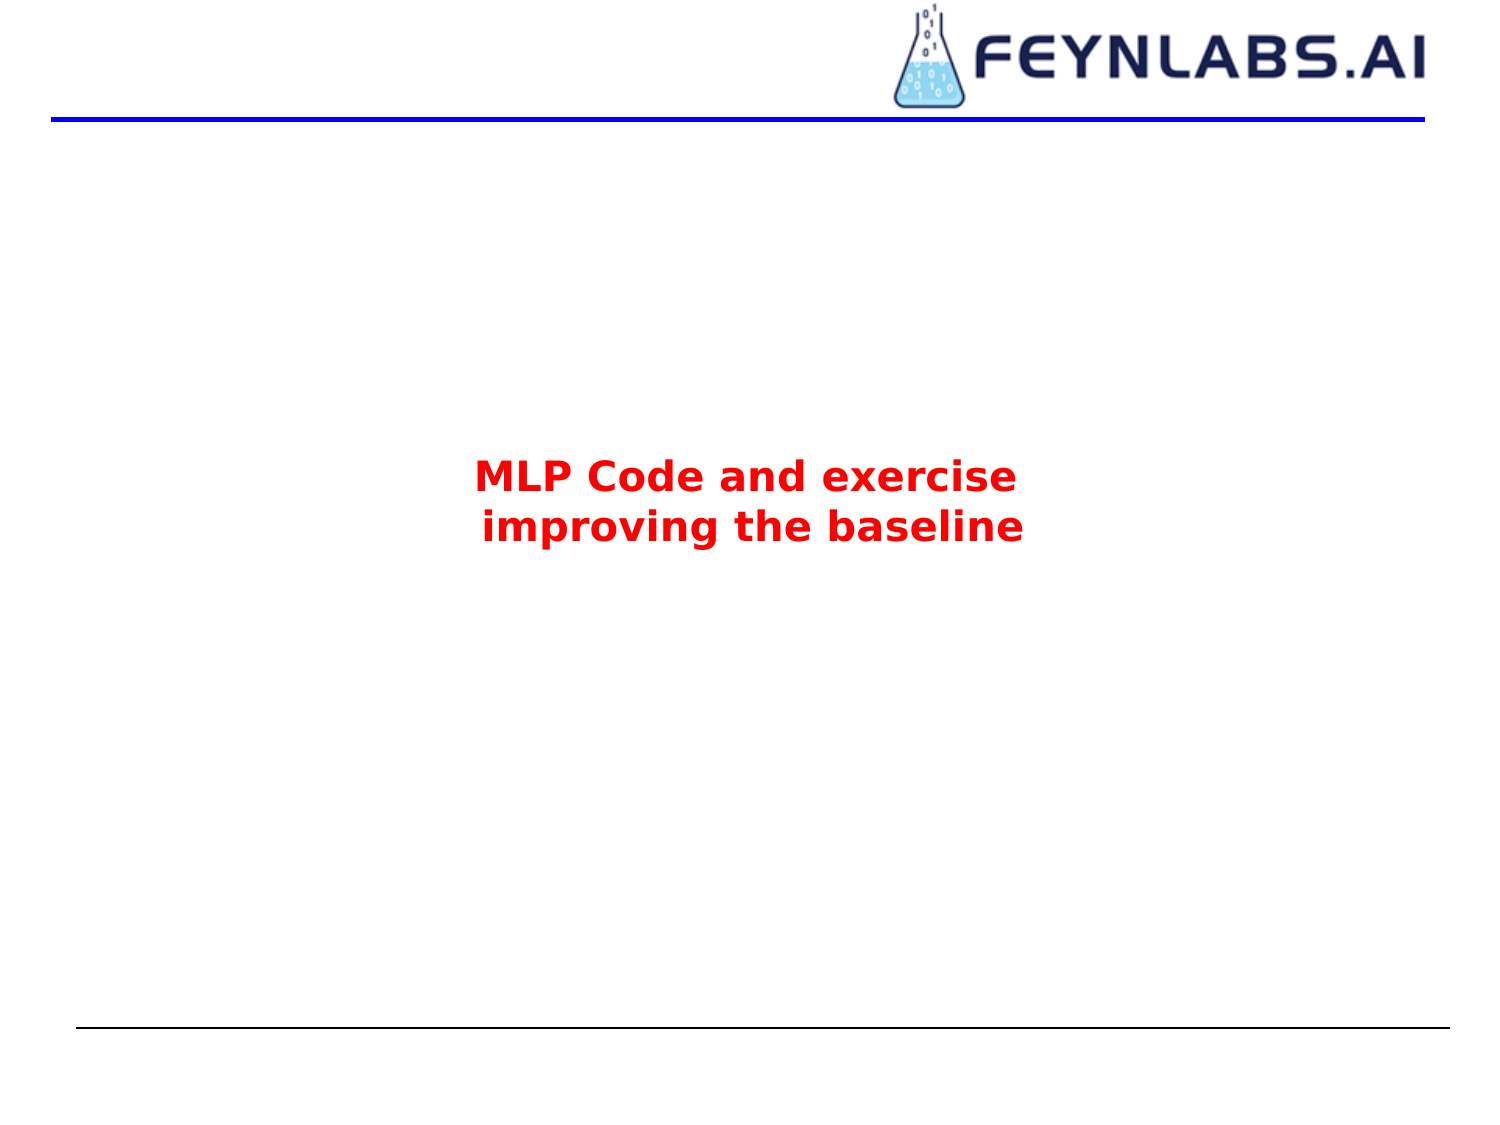

MLP Code and exercise
improving the baseline